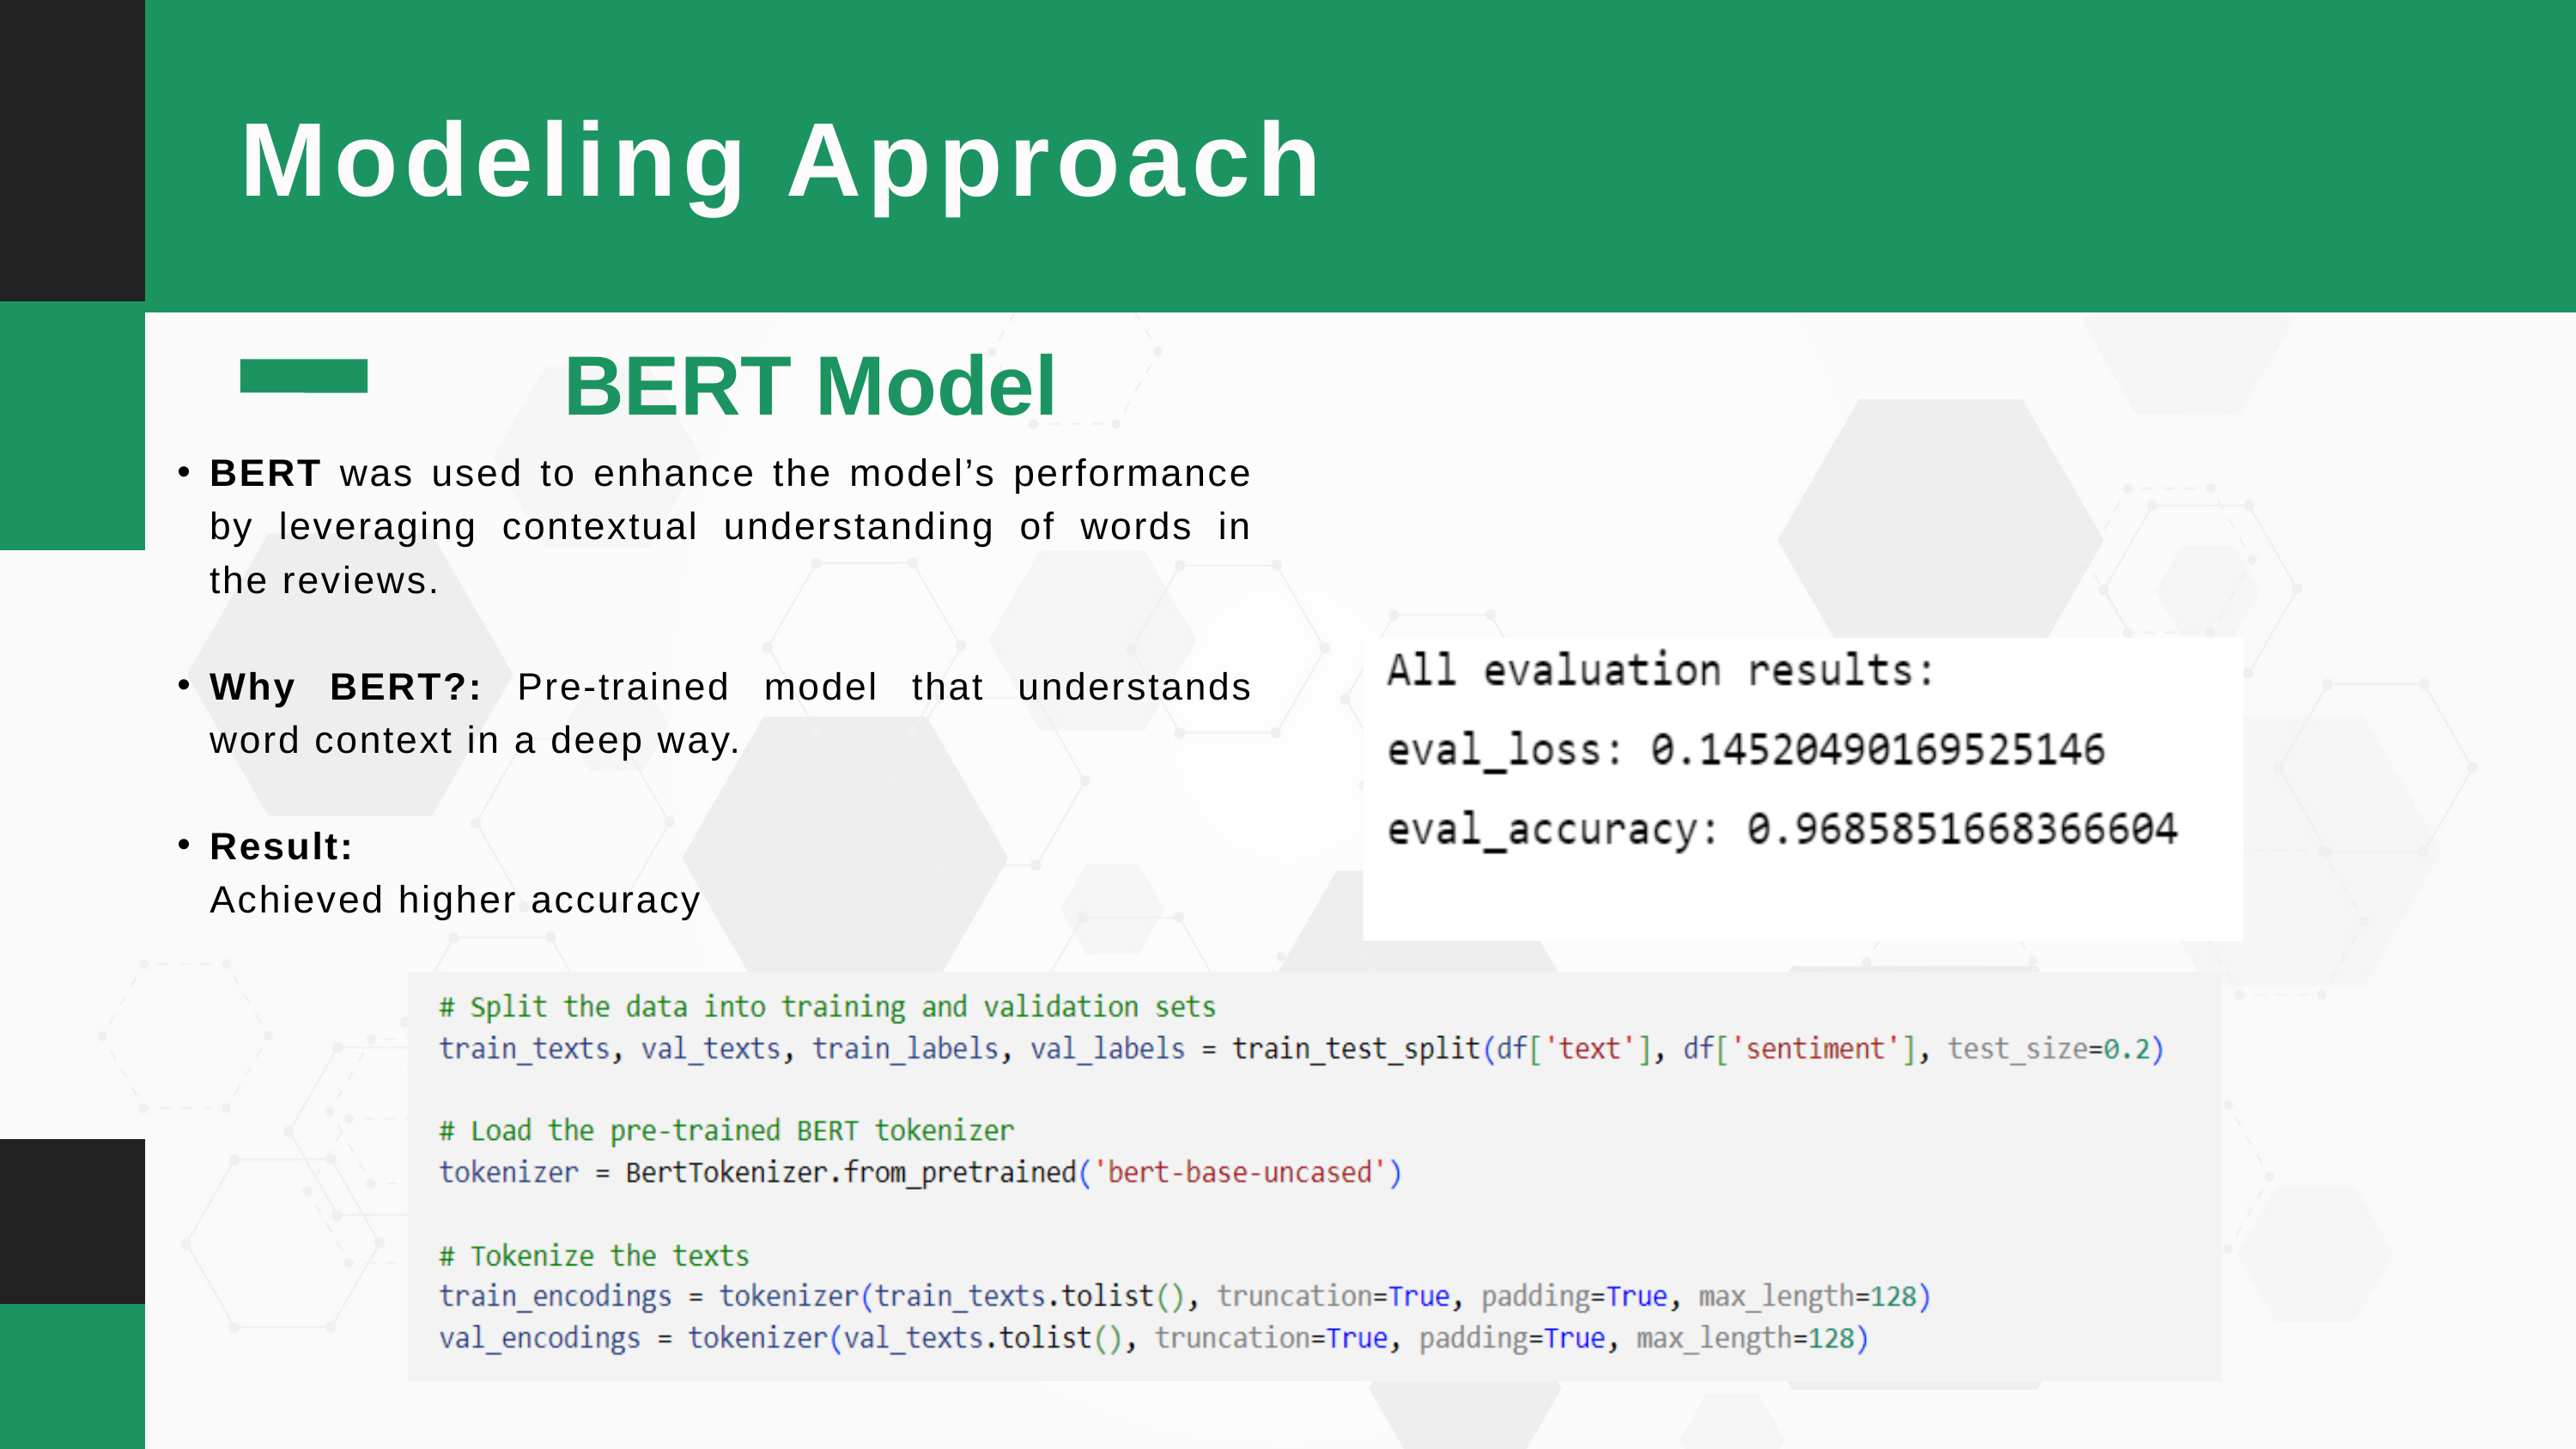

Modeling Approach

BERT Model

BERT was used to enhance the model’s performance by leveraging contextual understanding of words in the reviews.

Why BERT?: Pre-trained model that understands word context in a deep way.

Result:
     Achieved higher accuracy